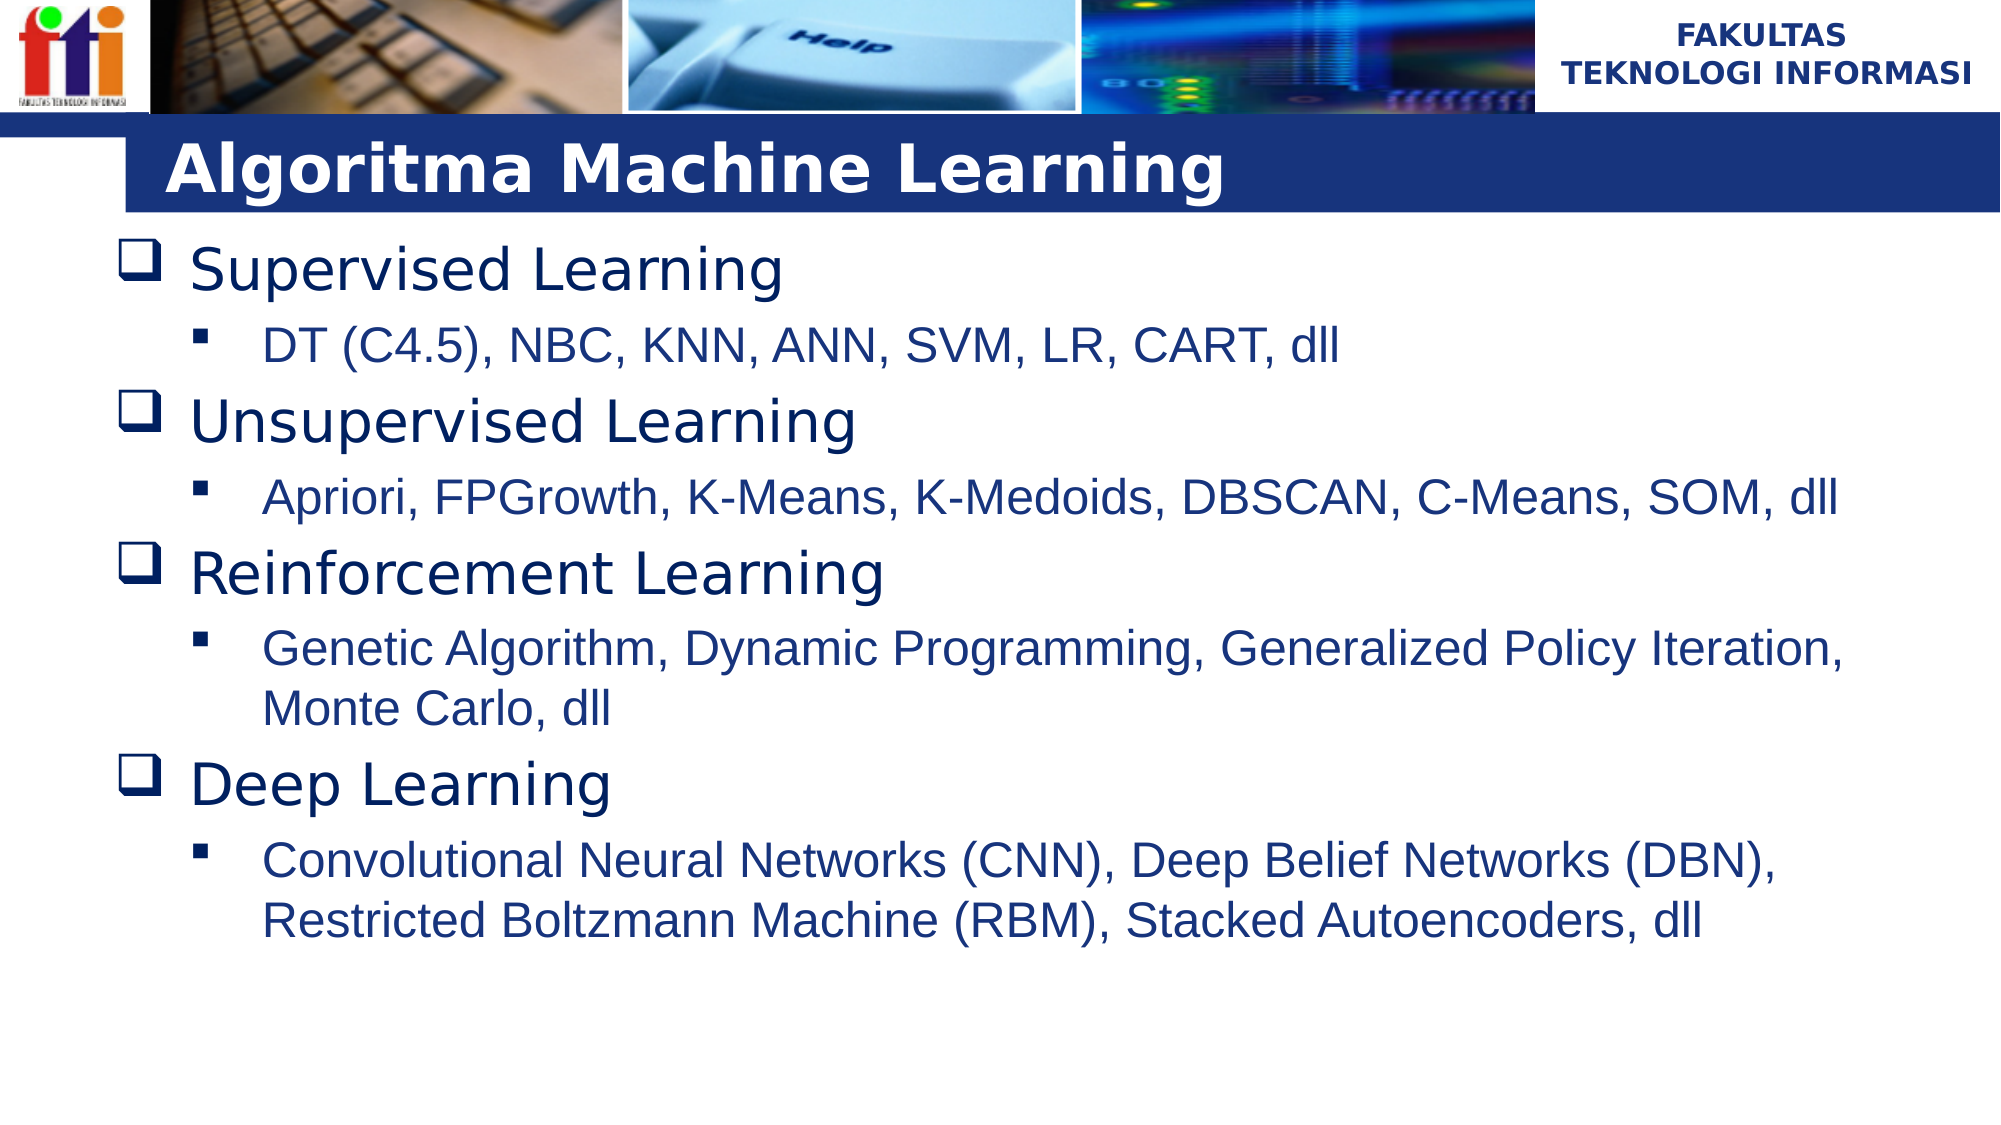

# Algoritma Machine Learning
Supervised Learning
DT (C4.5), NBC, KNN, ANN, SVM, LR, CART, dll
Unsupervised Learning
Apriori, FPGrowth, K-Means, K-Medoids, DBSCAN, C-Means, SOM, dll
Reinforcement Learning
Genetic Algorithm, Dynamic Programming, Generalized Policy Iteration, Monte Carlo, dll
Deep Learning
Convolutional Neural Networks (CNN), Deep Belief Networks (DBN), Restricted Boltzmann Machine (RBM), Stacked Autoencoders, dll